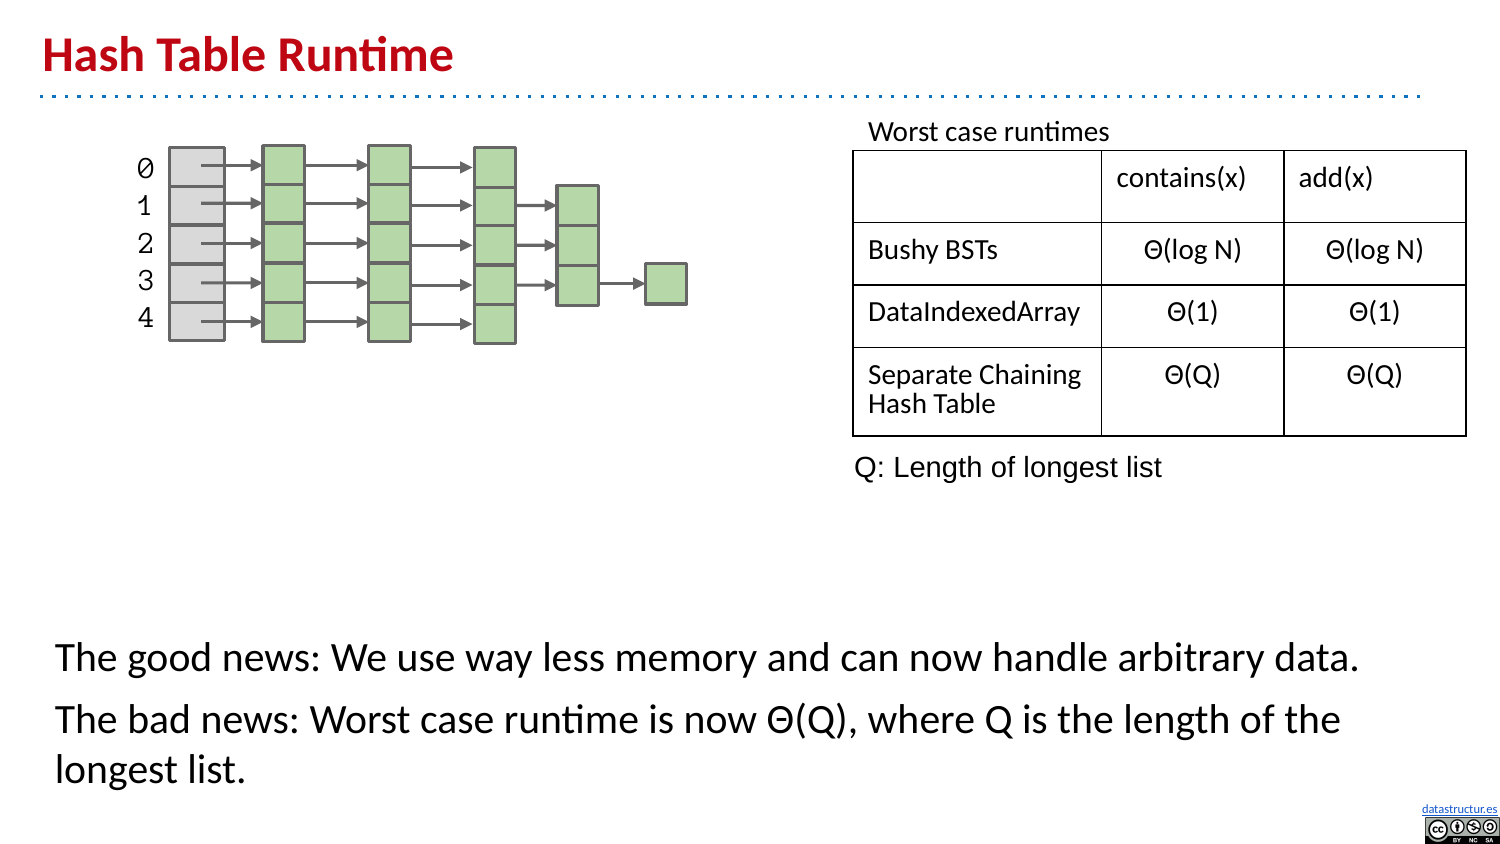

# Hash Table Runtime
Worst case runtimes
0
1
2
3
4

|  | contains(x) | add(x) |
| --- | --- | --- |
| Bushy BSTs | Θ(log N) | Θ(log N) |
| DataIndexedArray | Θ(1) | Θ(1) |
| Separate Chaining Hash Table | Θ(Q) | Θ(Q) |

Q: Length of longest list
The good news: We use way less memory and can now handle arbitrary data.
The bad news: Worst case runtime is now Θ(Q), where Q is the length of the longest list.